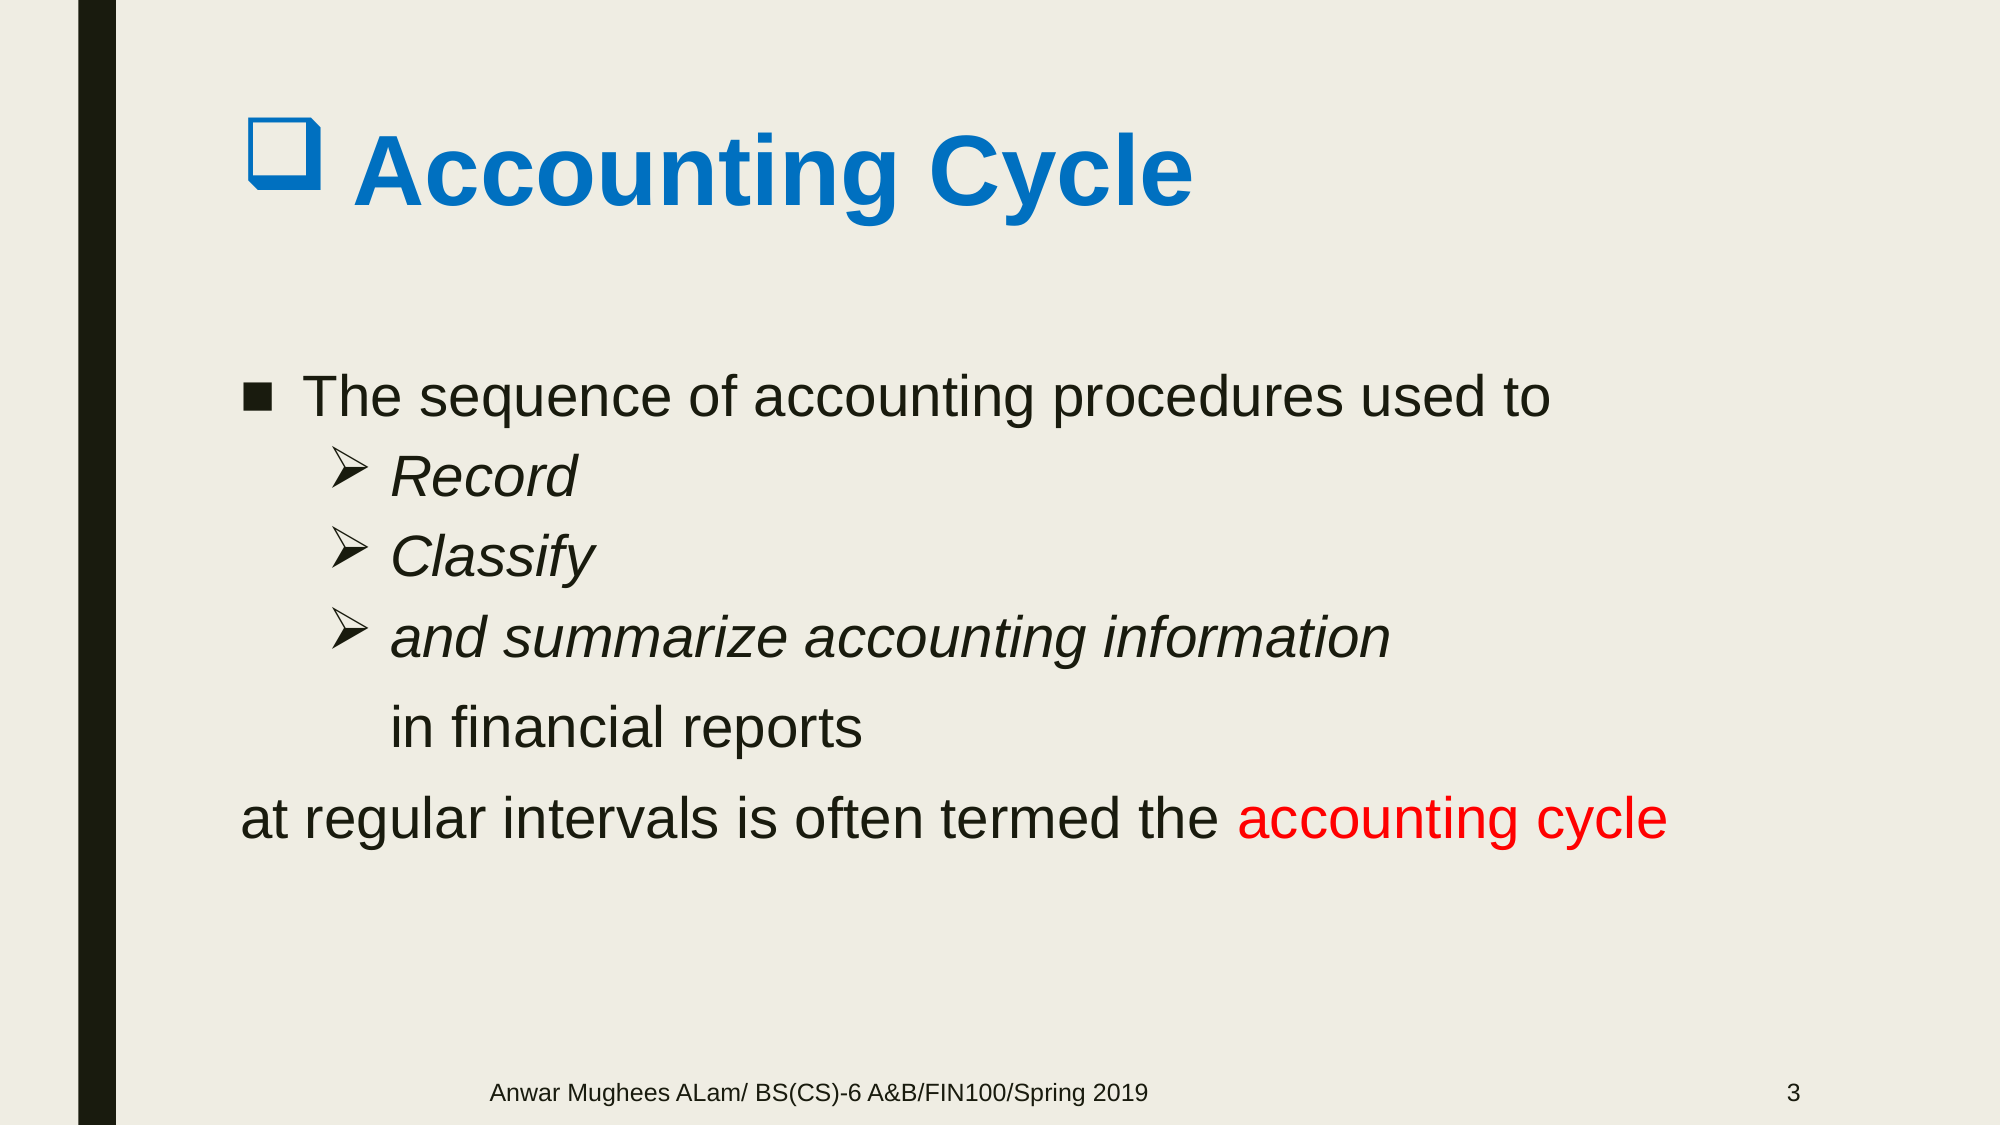

# Accounting Cycle
The sequence of accounting procedures used to
Record
Classify
and summarize accounting information
	in financial reports
at regular intervals is often termed the accounting cycle
Anwar Mughees ALam/ BS(CS)-6 A&B/FIN100/Spring 2019
3